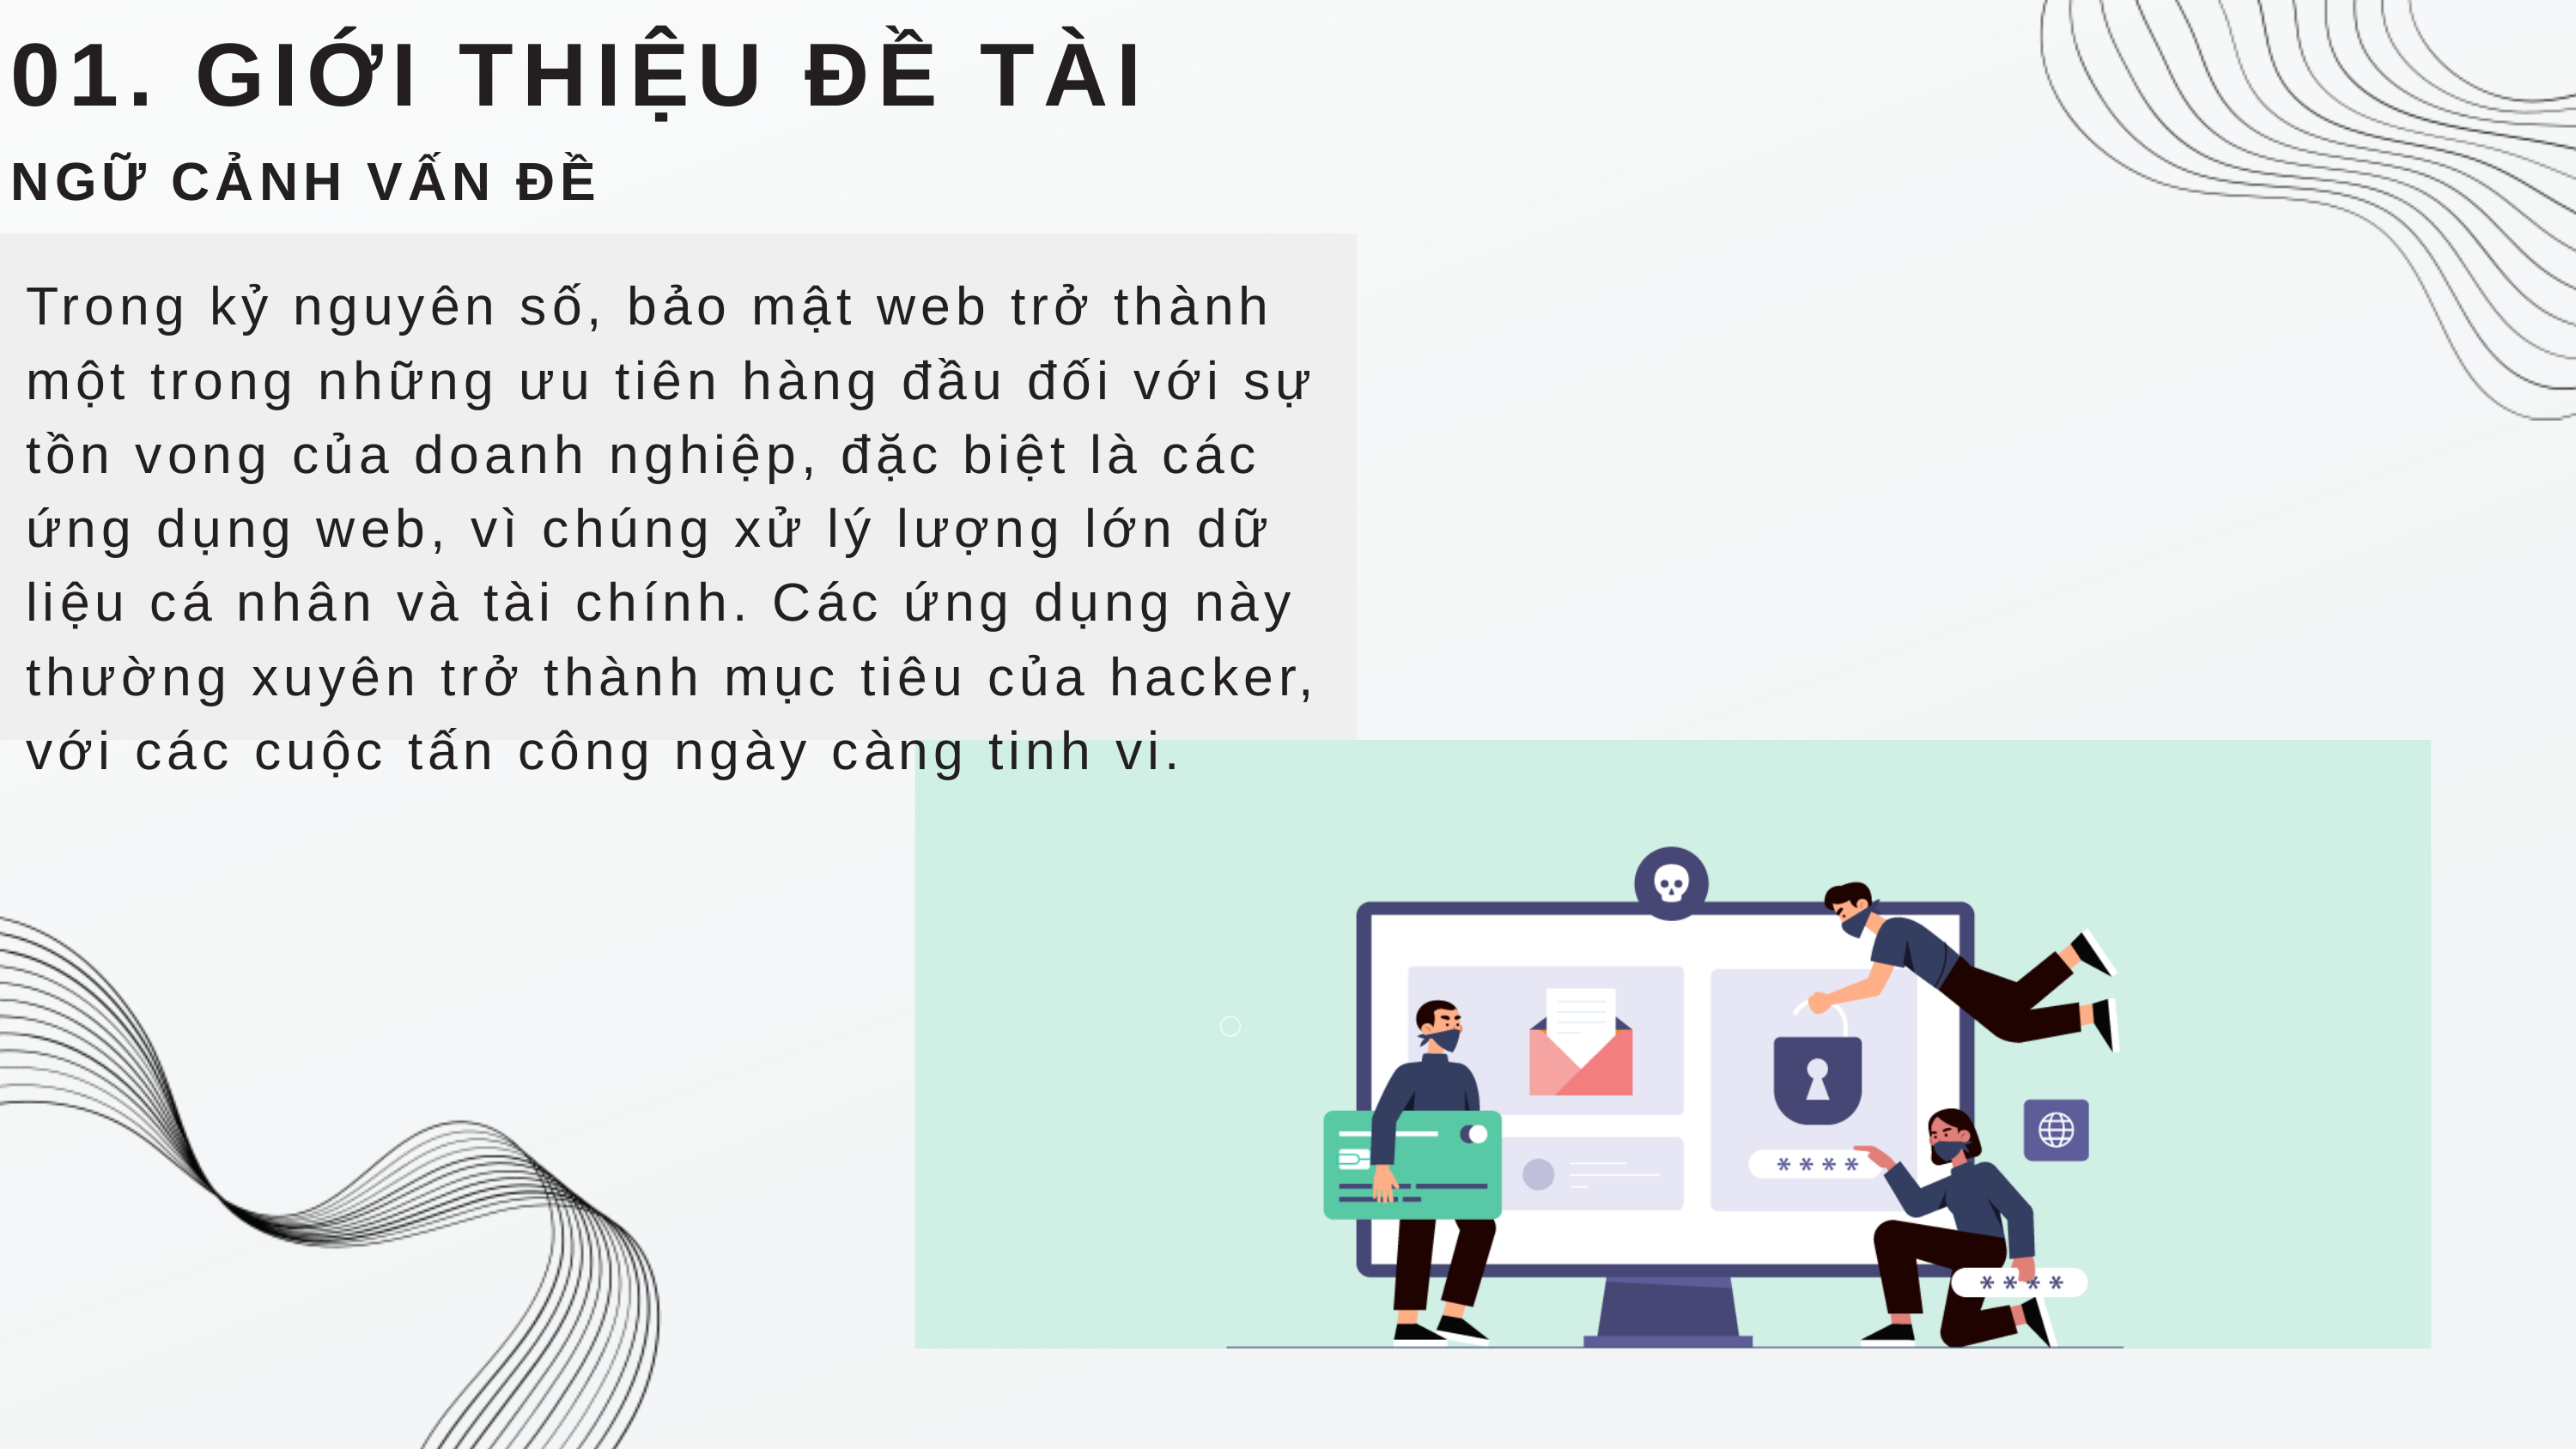

01. GIỚI THIỆU ĐỀ TÀI
NGỮ CẢNH VẤN ĐỀ

Trong kỷ nguyên số, bảo mật web trở thành một trong những ưu tiên hàng đầu đối với sự tồn vong của doanh nghiệp, đặc biệt là các ứng dụng web, vì chúng xử lý lượng lớn dữ liệu cá nhân và tài chính. Các ứng dụng này thường xuyên trở thành mục tiêu của hacker, với các cuộc tấn công ngày càng tinh vi.